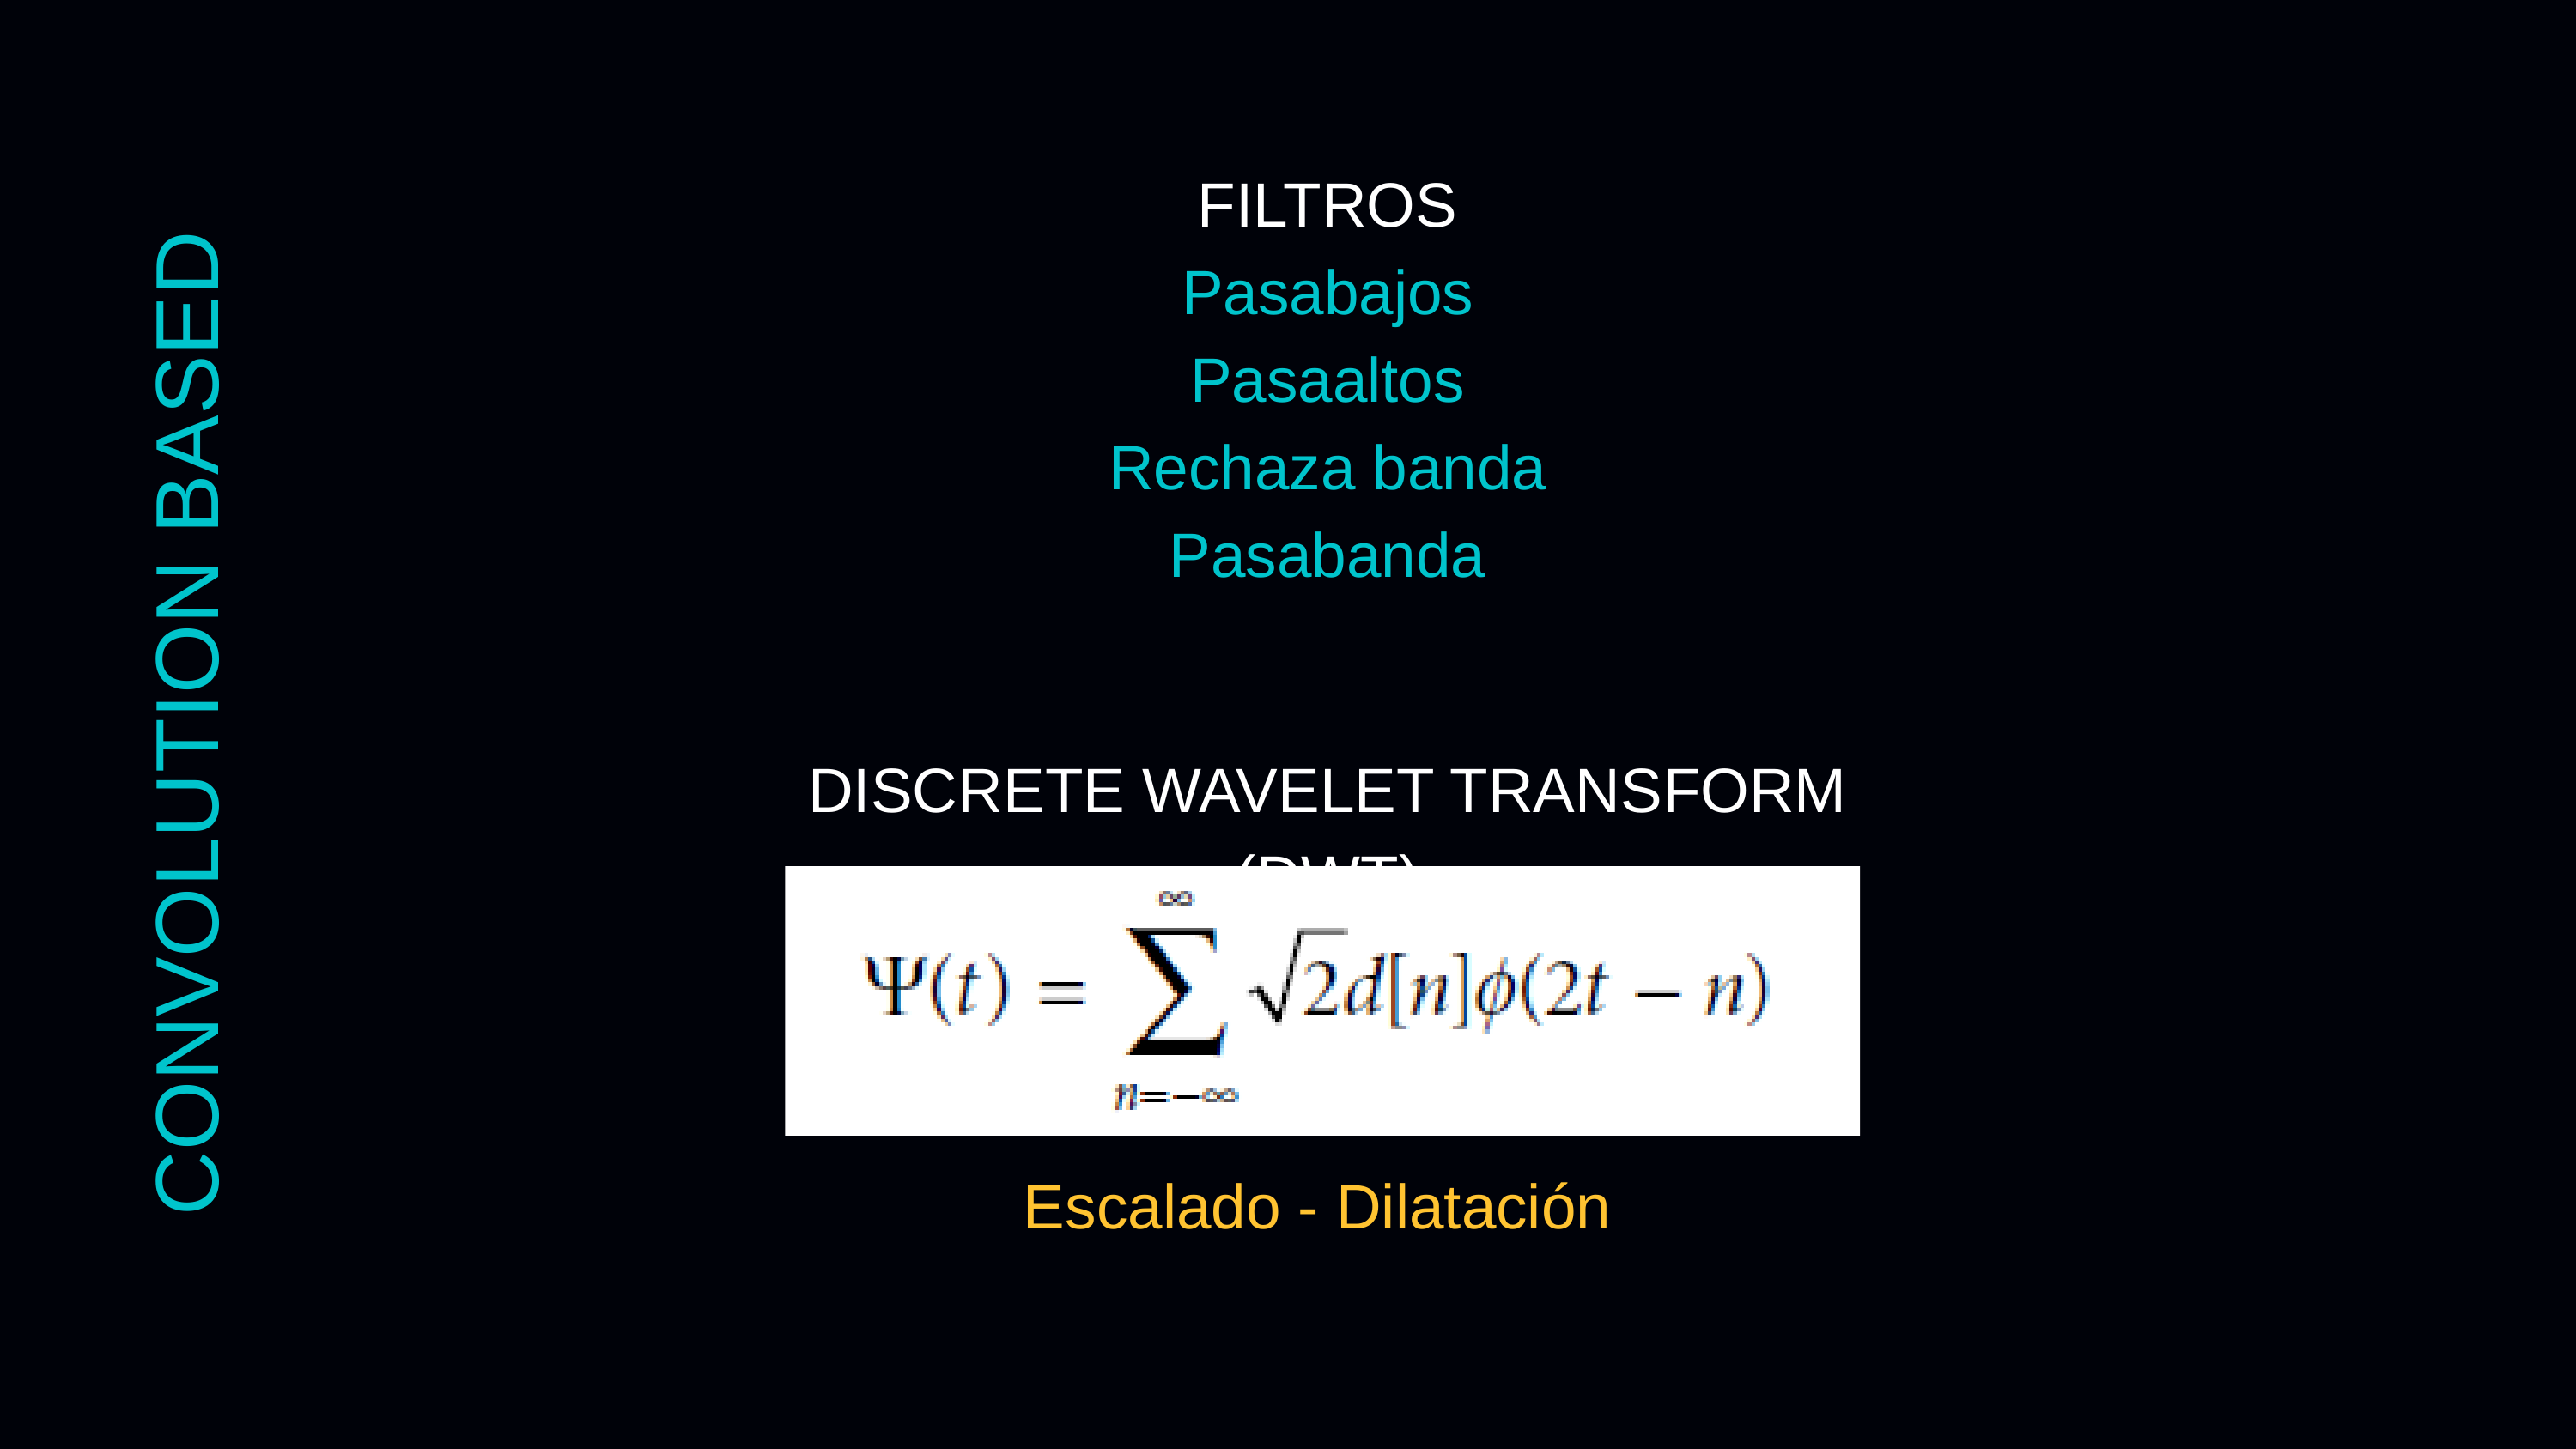

FILTROS
Pasabajos
Pasaaltos
Rechaza banda
Pasabanda
CONVOLUTION BASED
DISCRETE WAVELET TRANSFORM (DWT)

Escalado - Dilatación